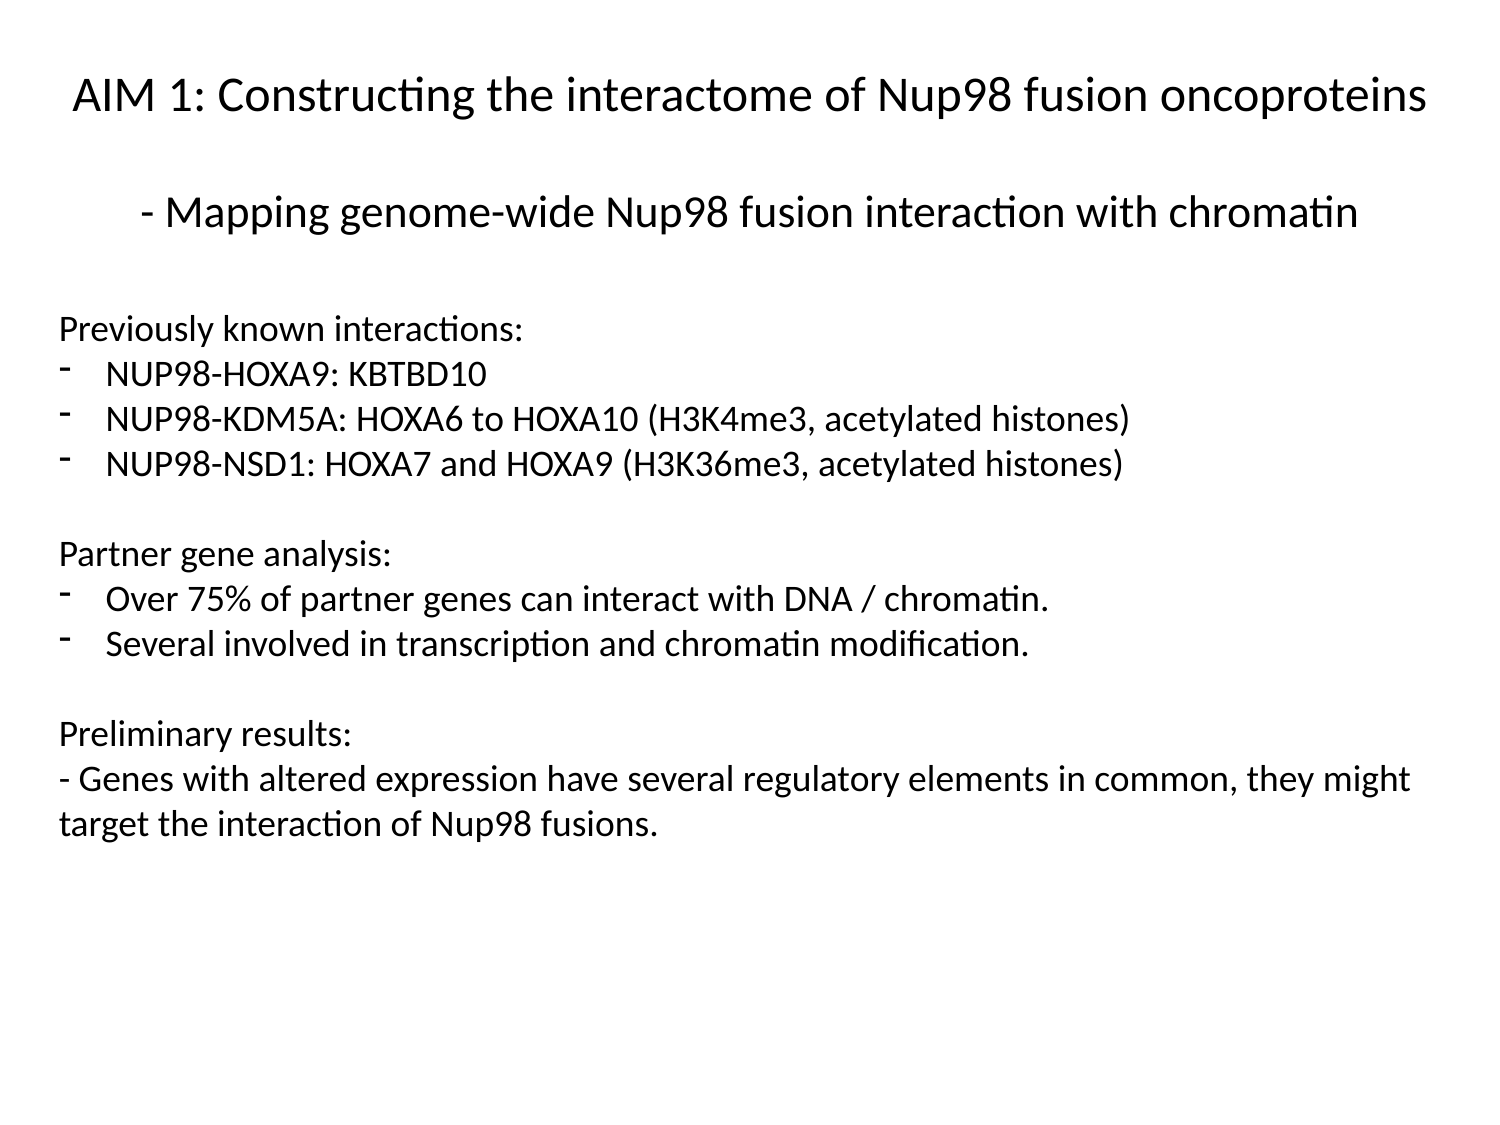

# AIM 1: Constructing the interactome of Nup98 fusion oncoproteins - Mapping genome-wide Nup98 fusion interaction with chromatin
Previously known interactions:
NUP98-HOXA9: KBTBD10
NUP98-KDM5A: HOXA6 to HOXA10 (H3K4me3, acetylated histones)
NUP98-NSD1: HOXA7 and HOXA9 (H3K36me3, acetylated histones)

Partner gene analysis:
Over 75% of partner genes can interact with DNA / chromatin.
Several involved in transcription and chromatin modification.

Preliminary results:
- Genes with altered expression have several regulatory elements in common, they might target the interaction of Nup98 fusions.